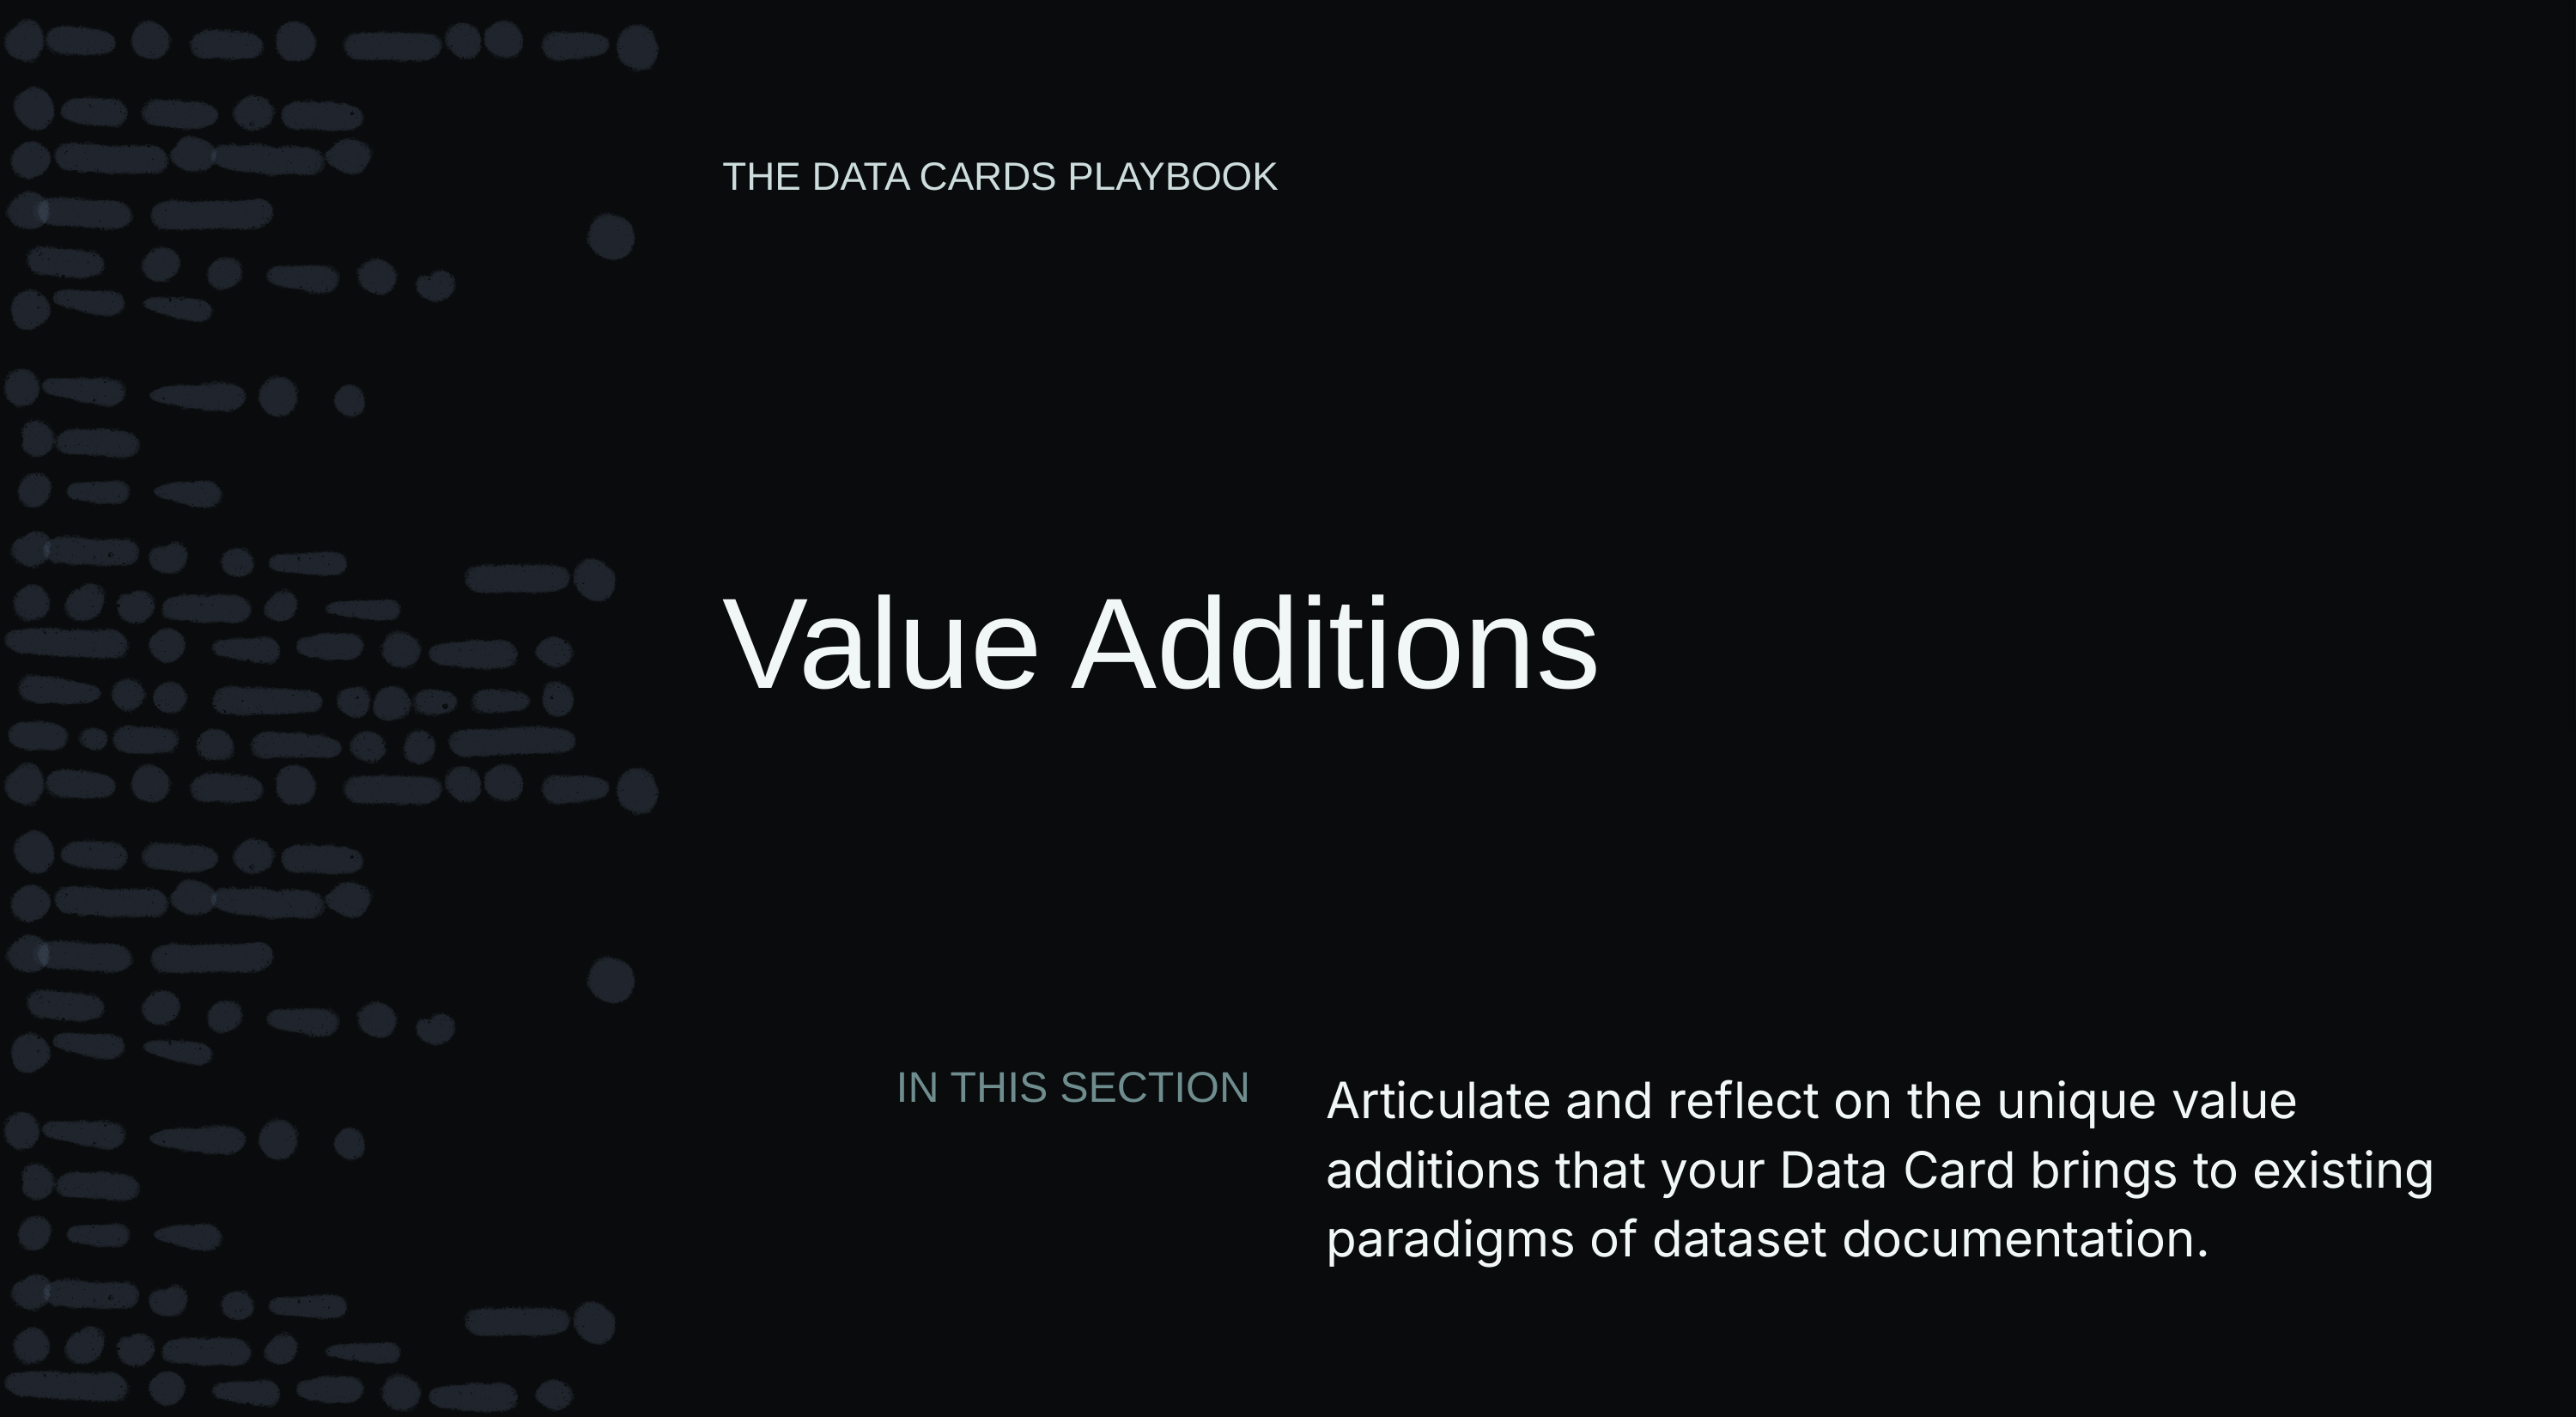

Facilitator’s note

This is a Moderate activity for teams to decide on evaluate Data Cards or templates.

Delete this note once you’re done with it.
THE DATA CARDS PLAYBOOK
# Value Additions
Articulate and reflect on the unique value additions that your Data Card brings to existing paradigms of dataset documentation.